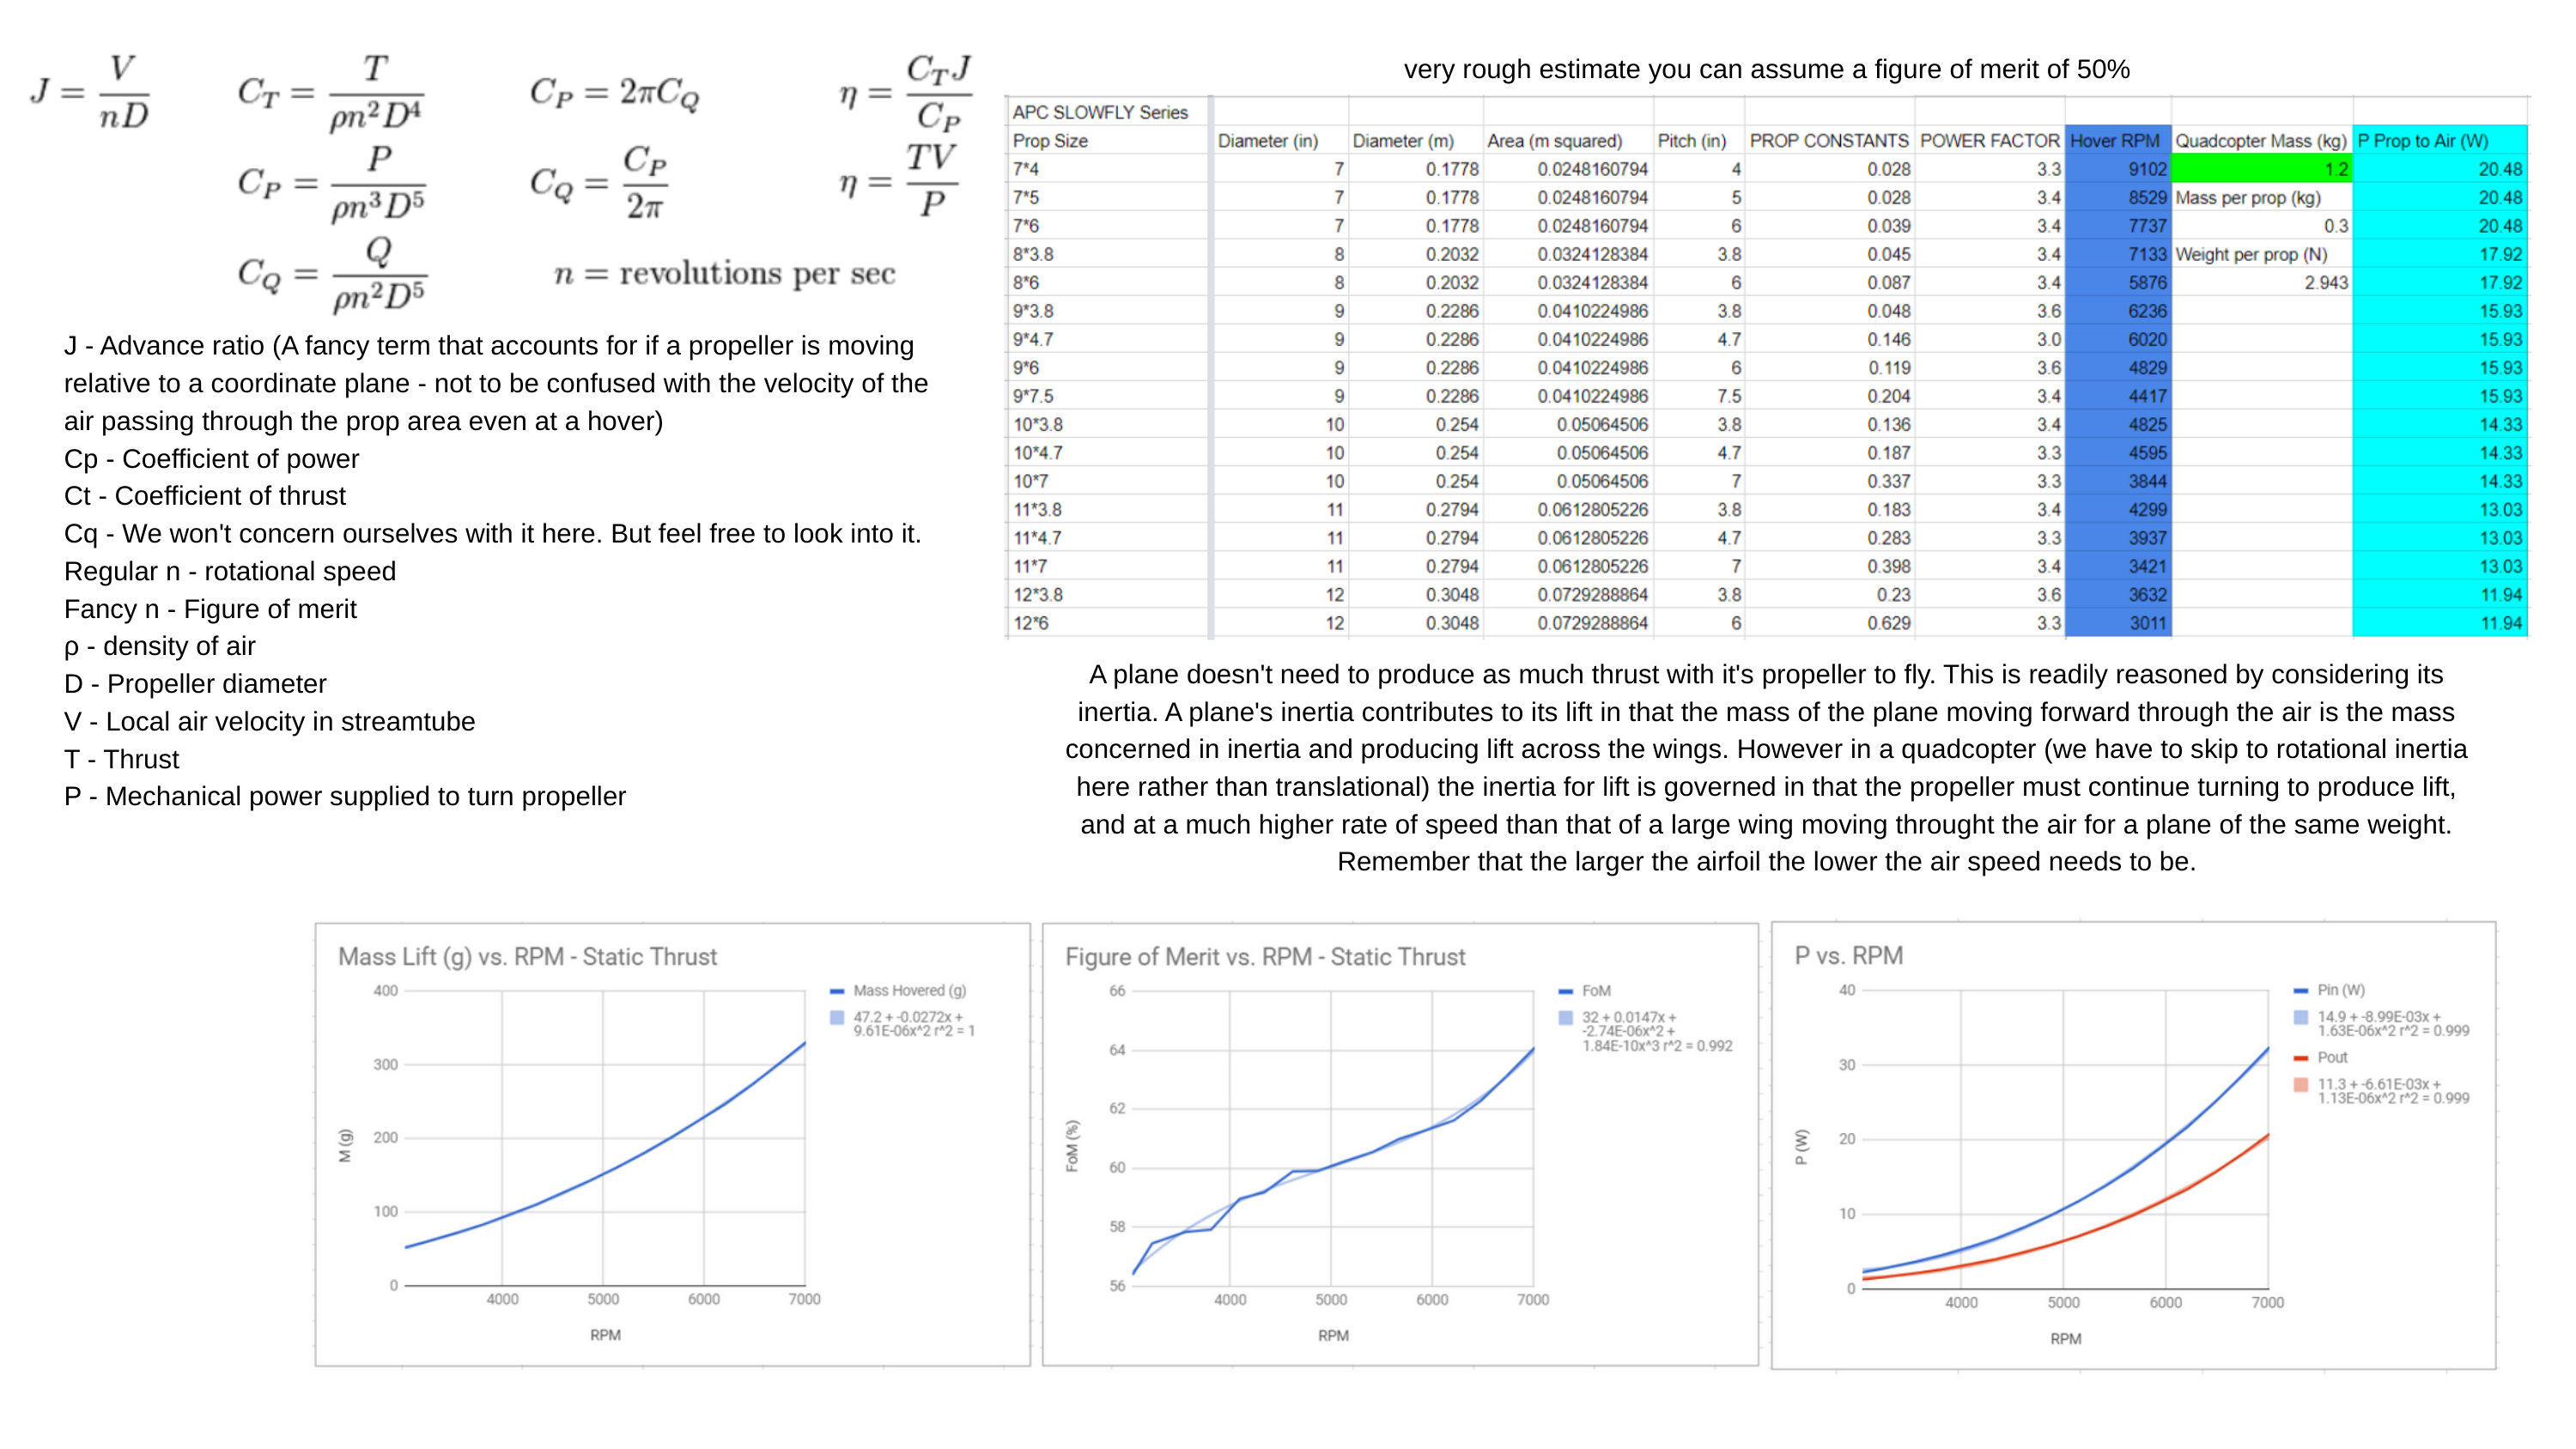

very rough estimate you can assume a figure of merit of 50%

J - Advance ratio (A fancy term that accounts for if a propeller is moving relative to a coordinate plane - not to be confused with the velocity of the air passing through the prop area even at a hover)
Cp - Coefficient of power
Ct - Coefficient of thrust
Cq - We won't concern ourselves with it here. But feel free to look into it.
Regular n - rotational speed
Fancy n - Figure of merit
ρ - density of air
D - Propeller diameter
V - Local air velocity in streamtube
T - Thrust
P - Mechanical power supplied to turn propeller
A plane doesn't need to produce as much thrust with it's propeller to fly. This is readily reasoned by considering its inertia. A plane's inertia contributes to its lift in that the mass of the plane moving forward through the air is the mass concerned in inertia and producing lift across the wings. However in a quadcopter (we have to skip to rotational inertia here rather than translational) the inertia for lift is governed in that the propeller must continue turning to produce lift, and at a much higher rate of speed than that of a large wing moving throught the air for a plane of the same weight. Remember that the larger the airfoil the lower the air speed needs to be.